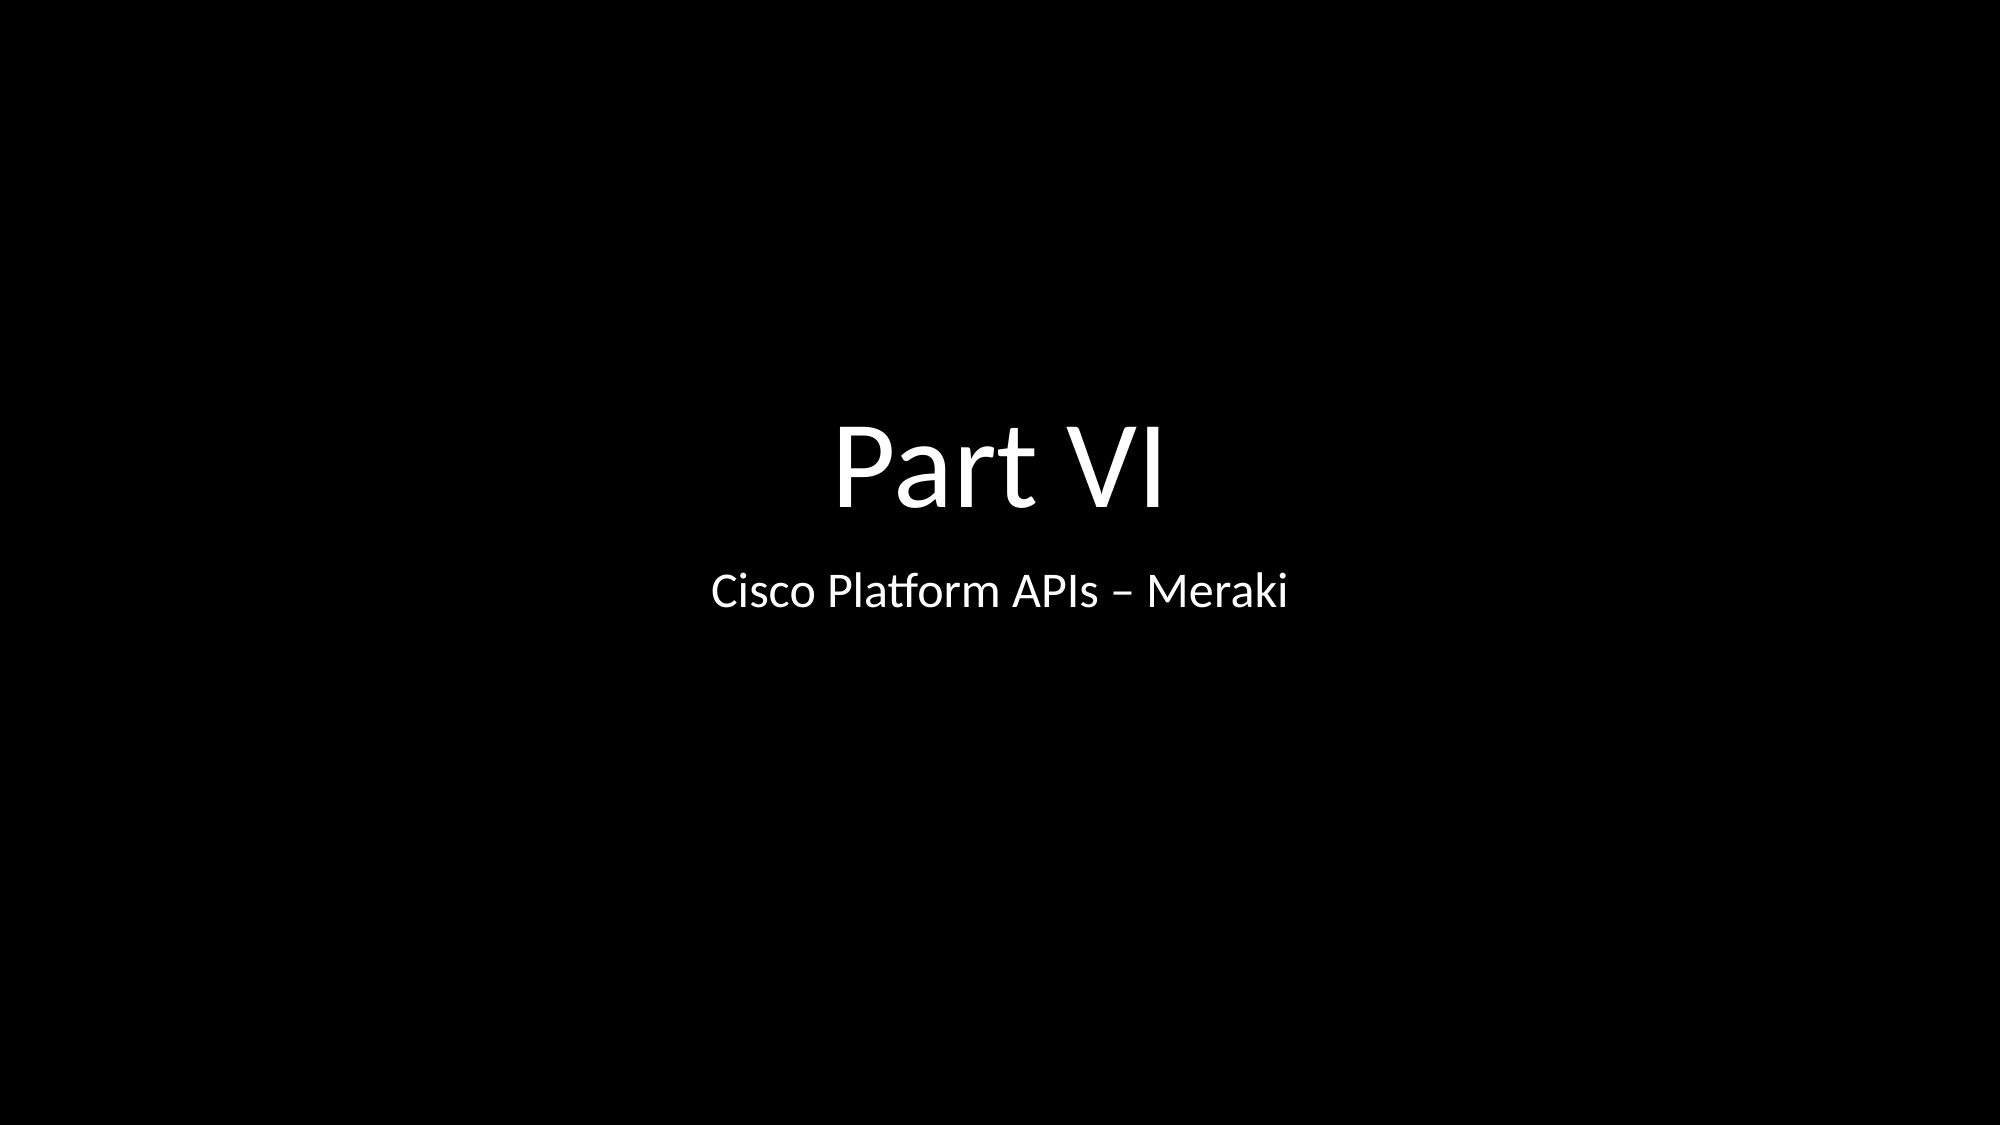

# Part VI
Cisco Platform APIs – Meraki